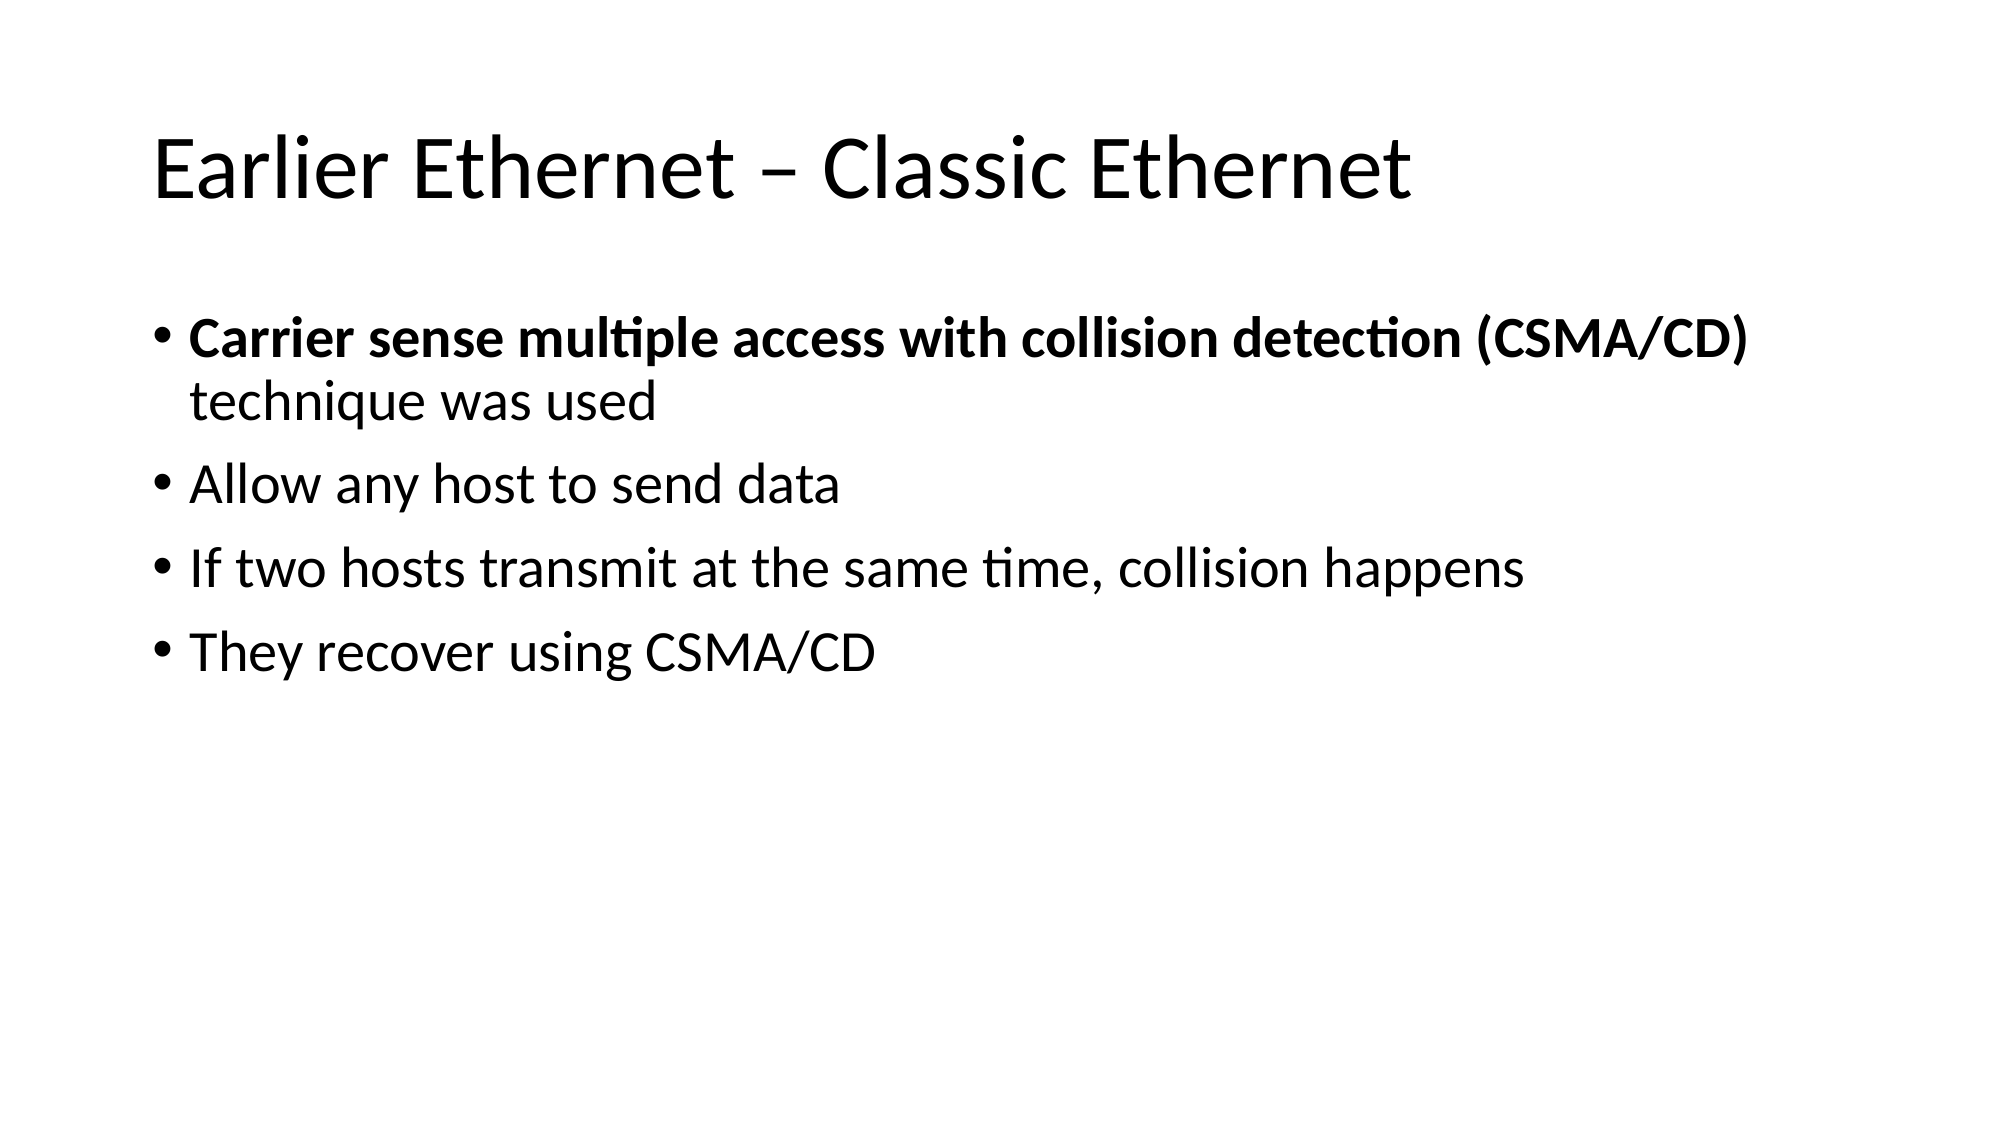

# Earlier Ethernet – Classic Ethernet
Carrier sense multiple access with collision detection (CSMA/CD) technique was used
Allow any host to send data
If two hosts transmit at the same time, collision happens
They recover using CSMA/CD